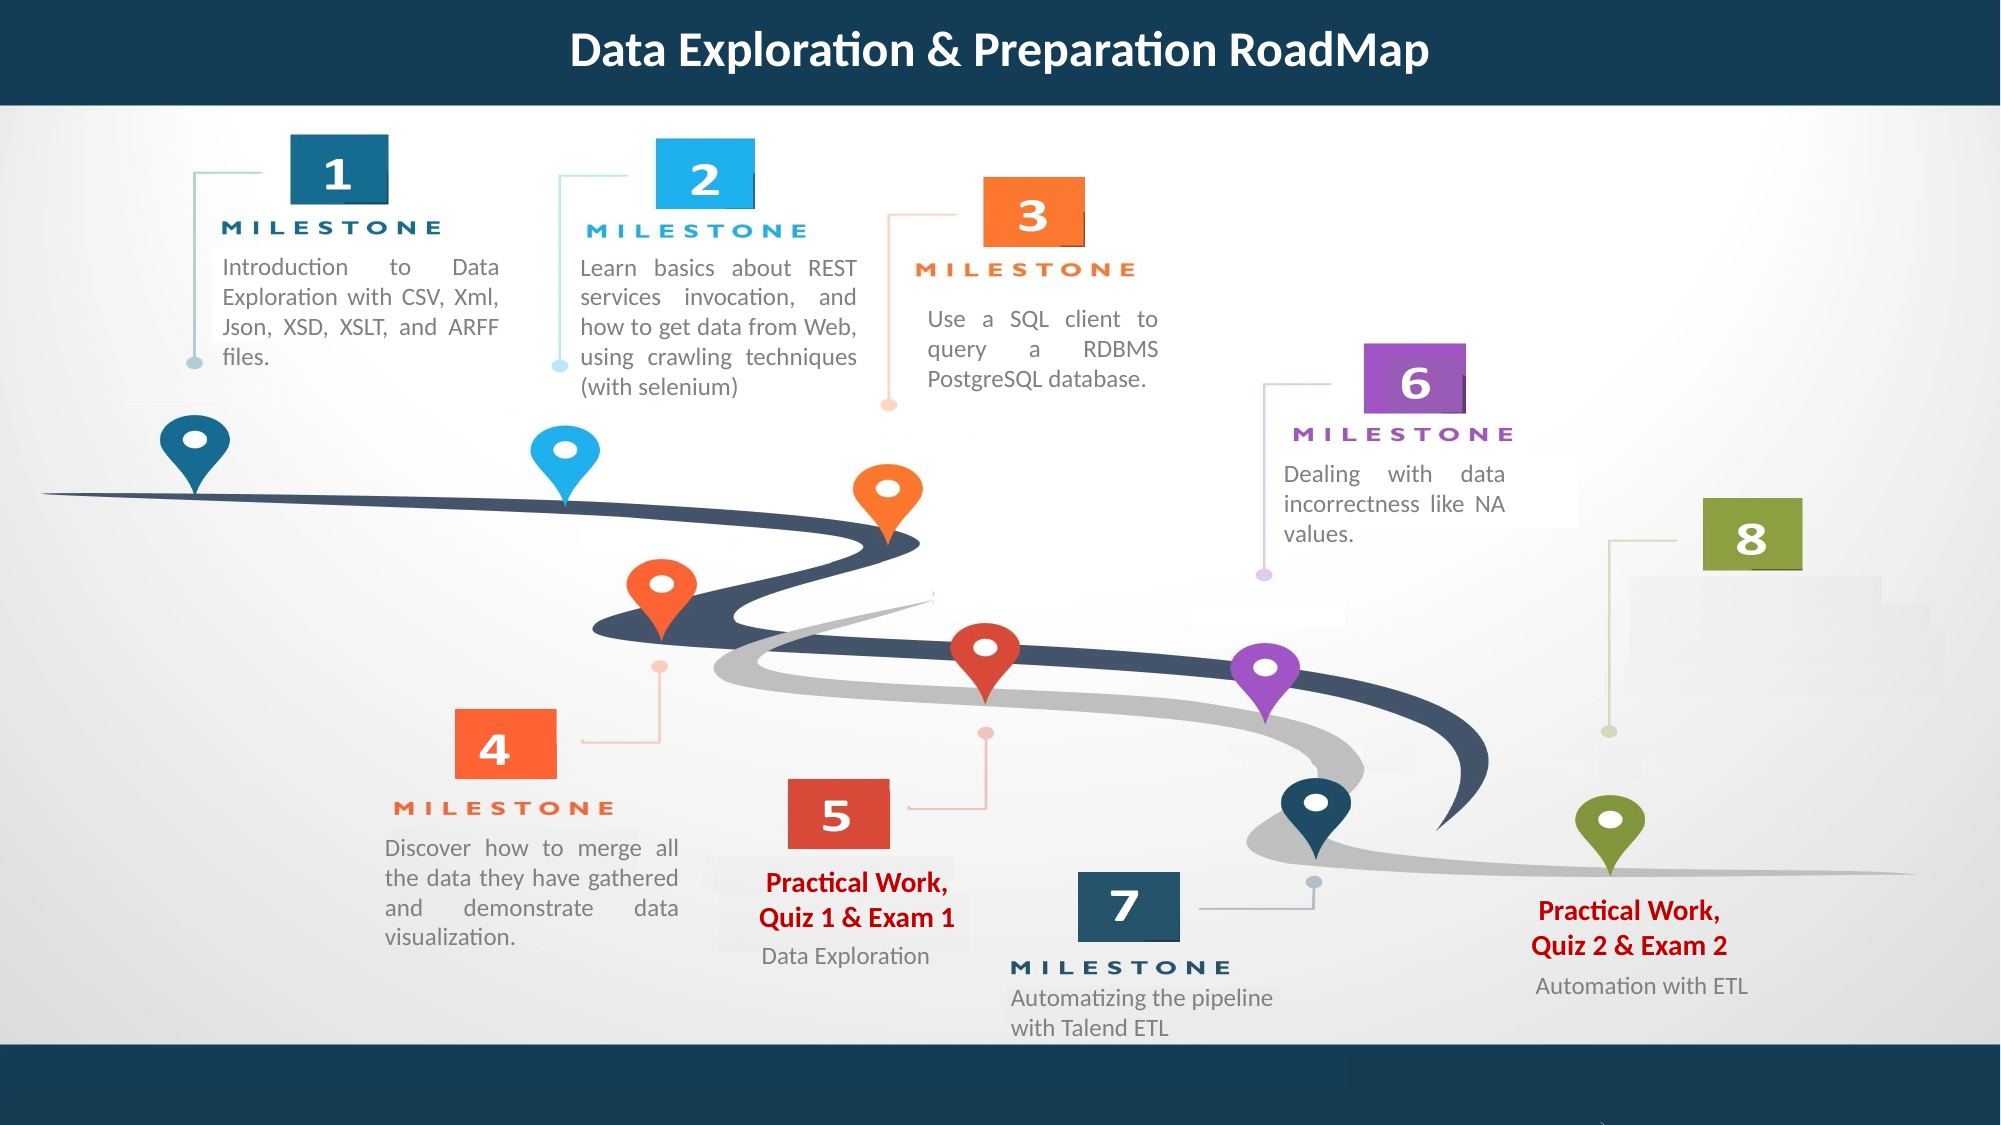

Data Exploration & Preparation RoadMap
Introduction to Data Exploration with CSV, Xml, Json, XSD, XSLT, and ARFF files.
Learn basics about REST services invocation, and how to get data from Web, using crawling techniques (with selenium)
Use a SQL client to query a RDBMS PostgreSQL database.
Dealing with data incorrectness like NA values.
Discover how to merge all the data they have gathered and demonstrate data visualization.
Practical Work, Quiz 1 & Exam 1
Practical Work, Quiz 2 & Exam 2

Automation with ETL
Data Exploration
Automatizing the pipeline with Talend ETL